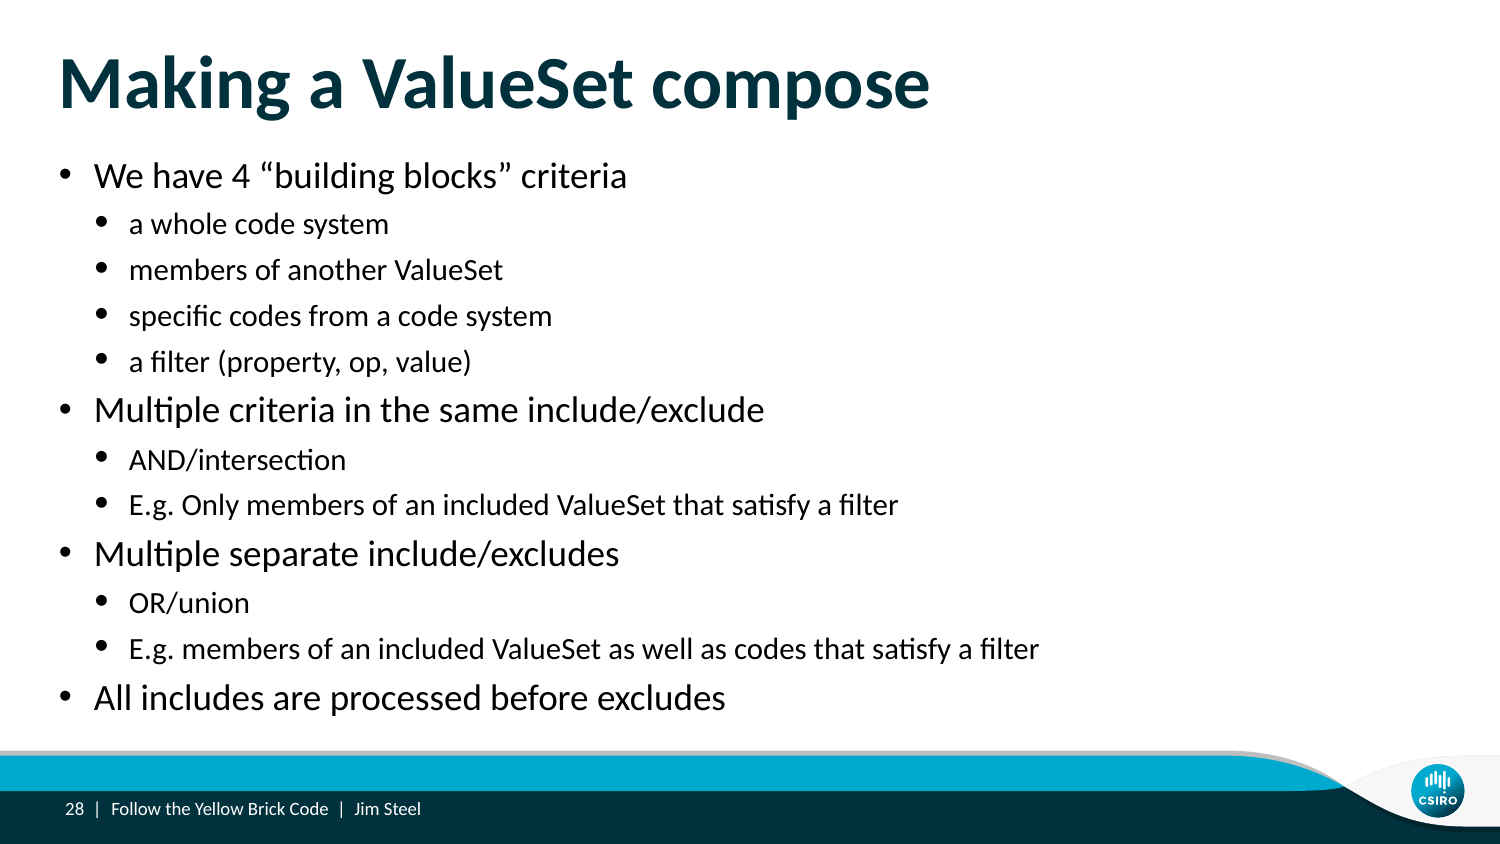

# Making a ValueSet compose
We have 4 “building blocks” criteria
a whole code system
members of another ValueSet
specific codes from a code system
a filter (property, op, value)
Multiple criteria in the same include/exclude
AND/intersection
E.g. Only members of an included ValueSet that satisfy a filter
Multiple separate include/excludes
OR/union
E.g. members of an included ValueSet as well as codes that satisfy a filter
All includes are processed before excludes
28  |
Follow the Yellow Brick Code  |  Jim Steel